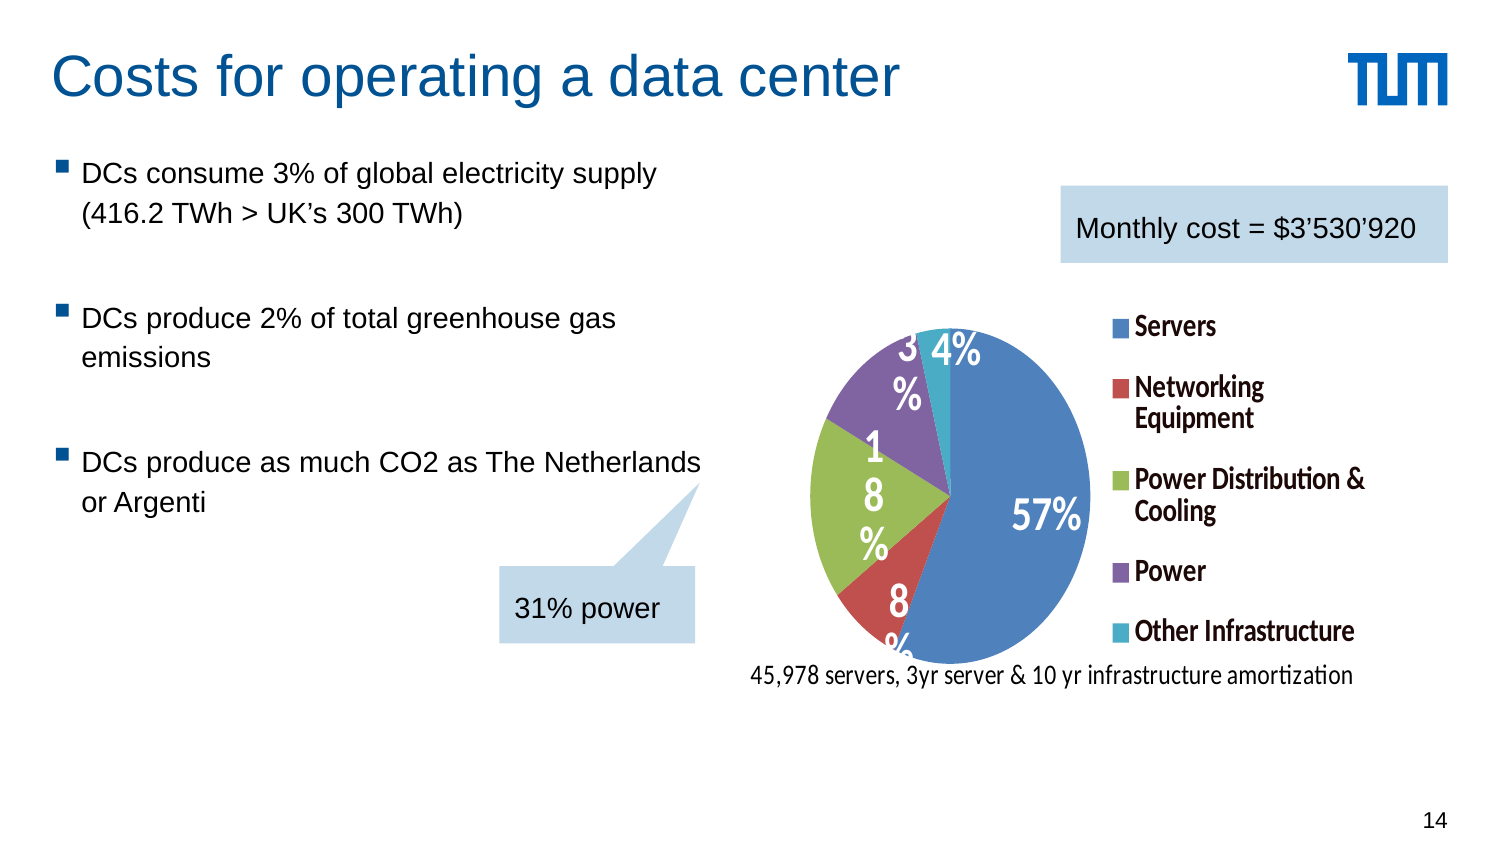

# Costs for operating a data center
DCs consume 3% of global electricity supply
(416.2 TWh > UK’s 300 TWh)

DCs produce 2% of total greenhouse gas
emissions

DCs produce as much CO2 as The Netherlands
or Argenti
Monthly cost = $3’530’920

### Chart

| Category |  |
|---|---|
| Servers | 0.565885757766943 |
| Networking Equipment | 0.083531501208958 |
| Power Distribution & Cooling | 0.177350592056708 |
| Power | 0.134301531198842 |
| Other Infrastructure | 0.038930617768546 |
31% power
14